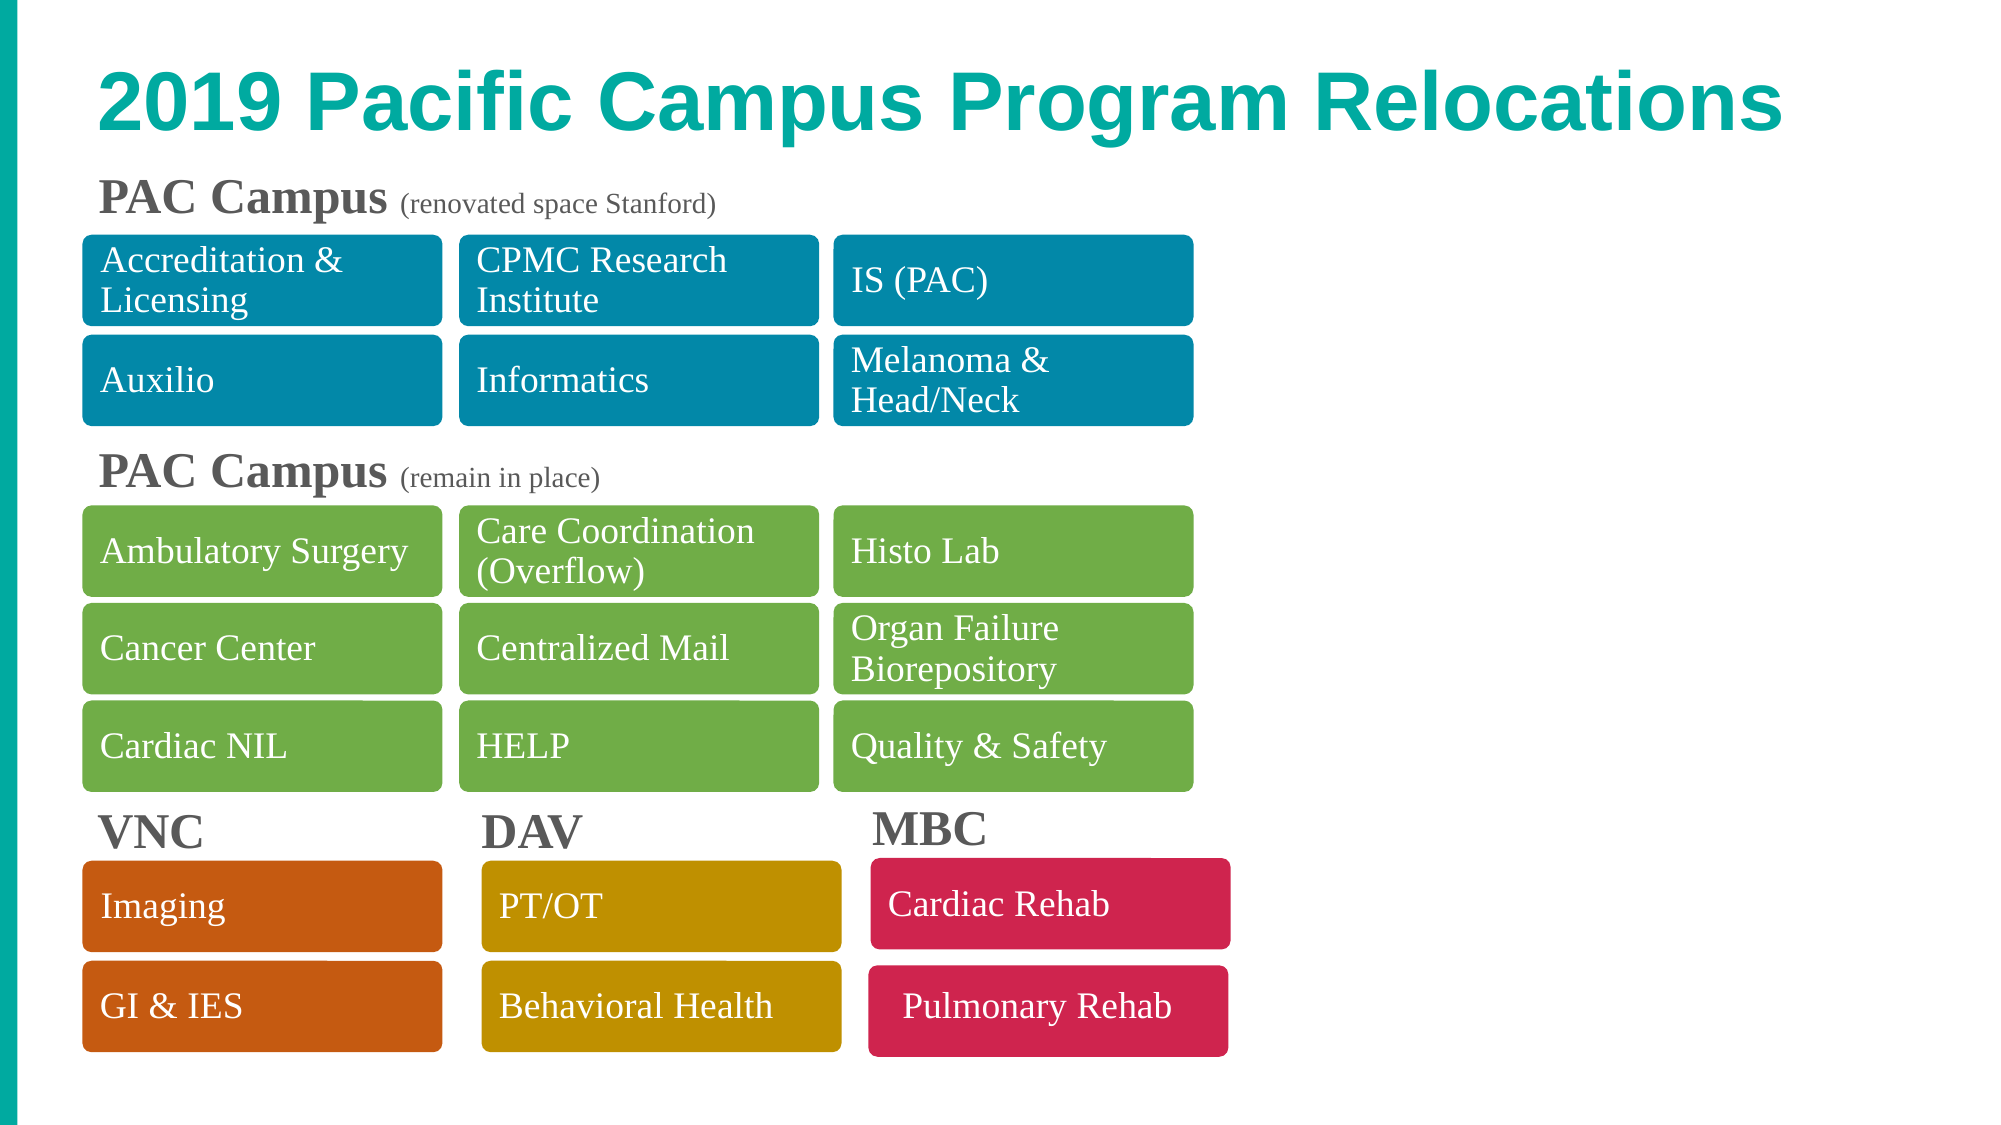

# 2019 Pacific Campus Program Relocations
PAC Campus (renovated space Stanford)

Accreditation & Licensing

CPMC Research Institute

IS (PAC)

Auxilio

Informatics

Melanoma & Head/Neck
PAC Campus (remain in place)

Ambulatory Surgery

Care Coordination (Overflow)

Histo Lab

Cancer Center

Centralized Mail

Organ Failure Biorepository

Cardiac NIL

HELP

Quality & Safety
Pathology
MBC

Cardiac Rehab

VNC

Imaging

GI & IES
DAV

PT/OT

Behavioral Health
Pulmonary Rehab